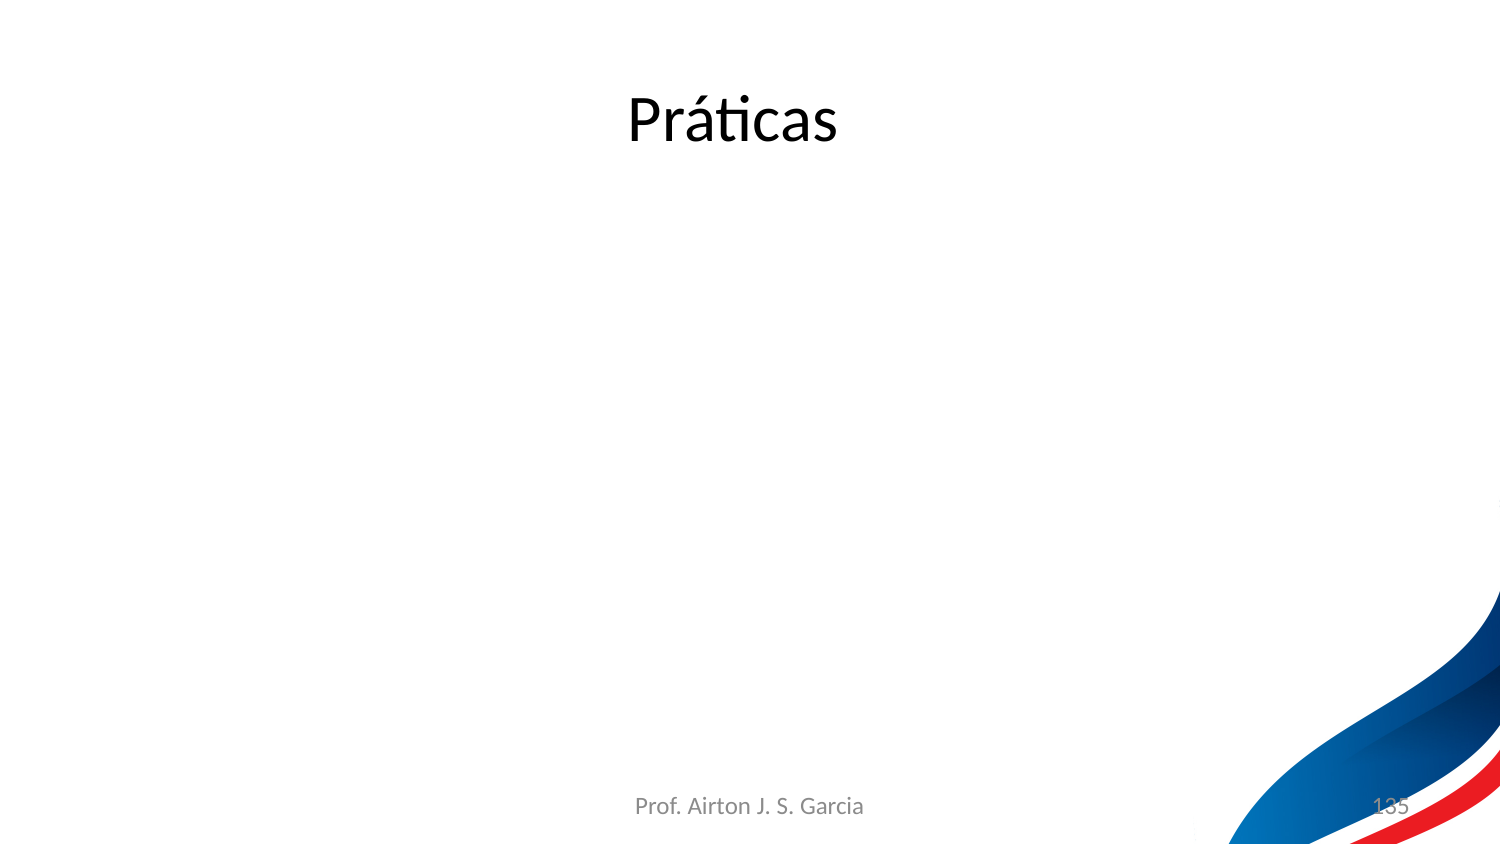

Práticas

Prof. Airton J. S. Garcia
135